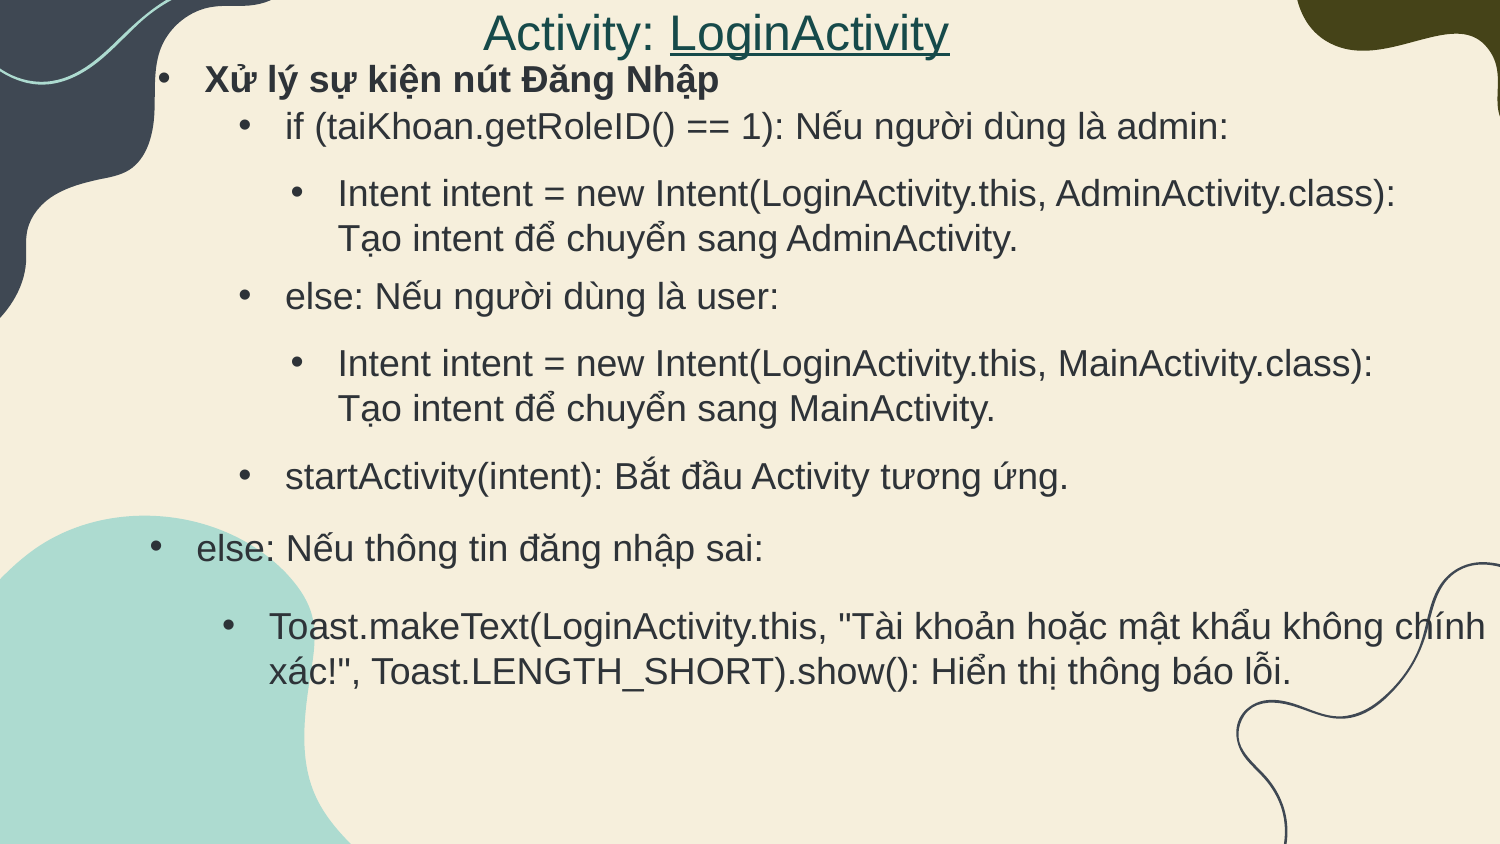

Activity: LoginActivity
Xử lý sự kiện nút Đăng Nhập
if (taiKhoan.getRoleID() == 1): Nếu người dùng là admin:
Intent intent = new Intent(LoginActivity.this, AdminActivity.class): Tạo intent để chuyển sang AdminActivity.
else: Nếu người dùng là user:
Intent intent = new Intent(LoginActivity.this, MainActivity.class): Tạo intent để chuyển sang MainActivity.
startActivity(intent): Bắt đầu Activity tương ứng.
else: Nếu thông tin đăng nhập sai:
Toast.makeText(LoginActivity.this, "Tài khoản hoặc mật khẩu không chính xác!", Toast.LENGTH_SHORT).show(): Hiển thị thông báo lỗi.